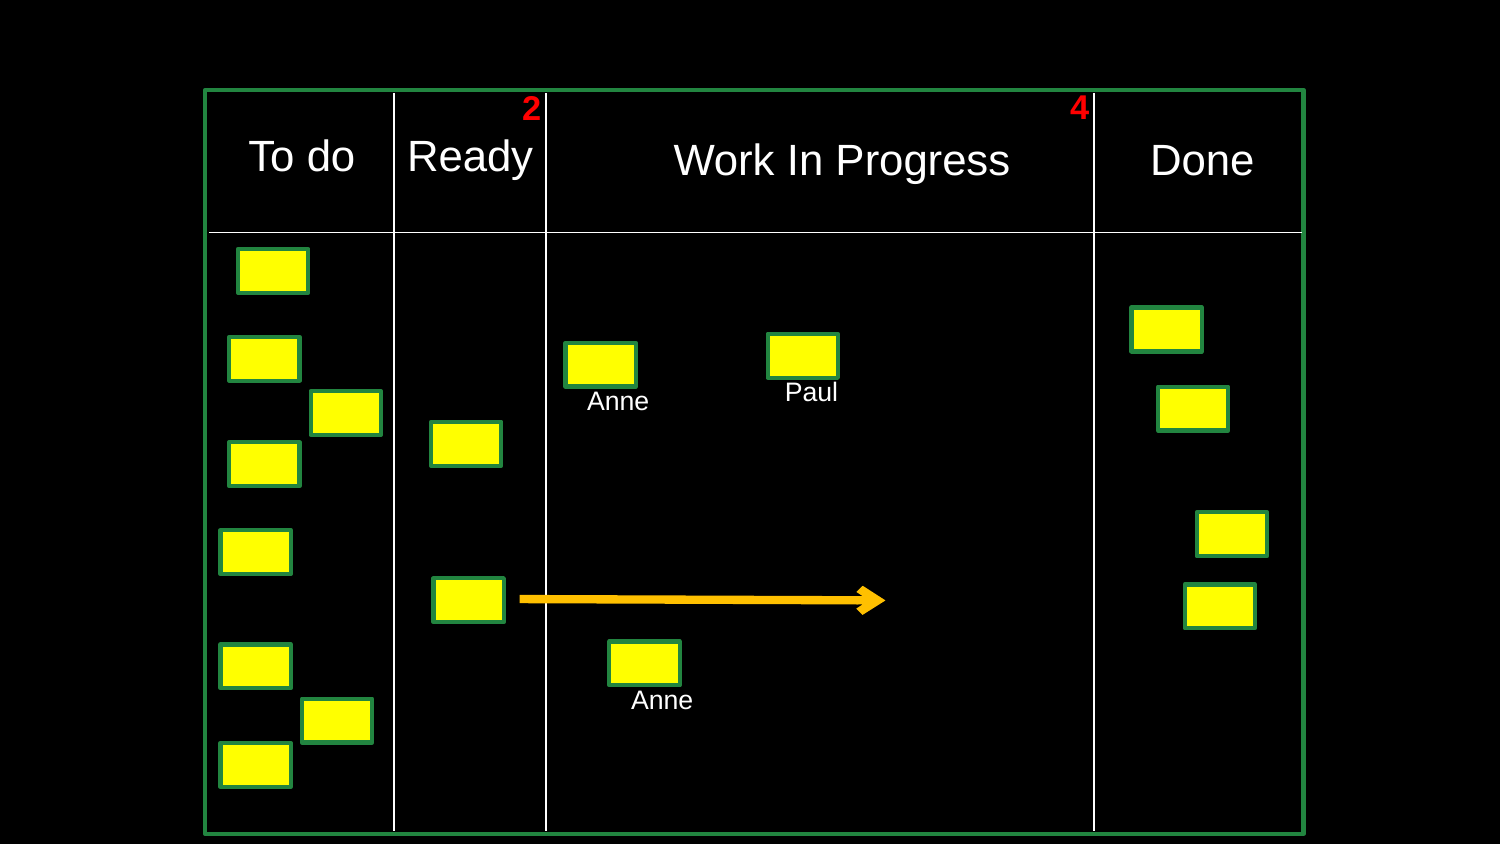

# 4
2

To do
Done
Ready
Work In Progress

Paul
Anne

Anne